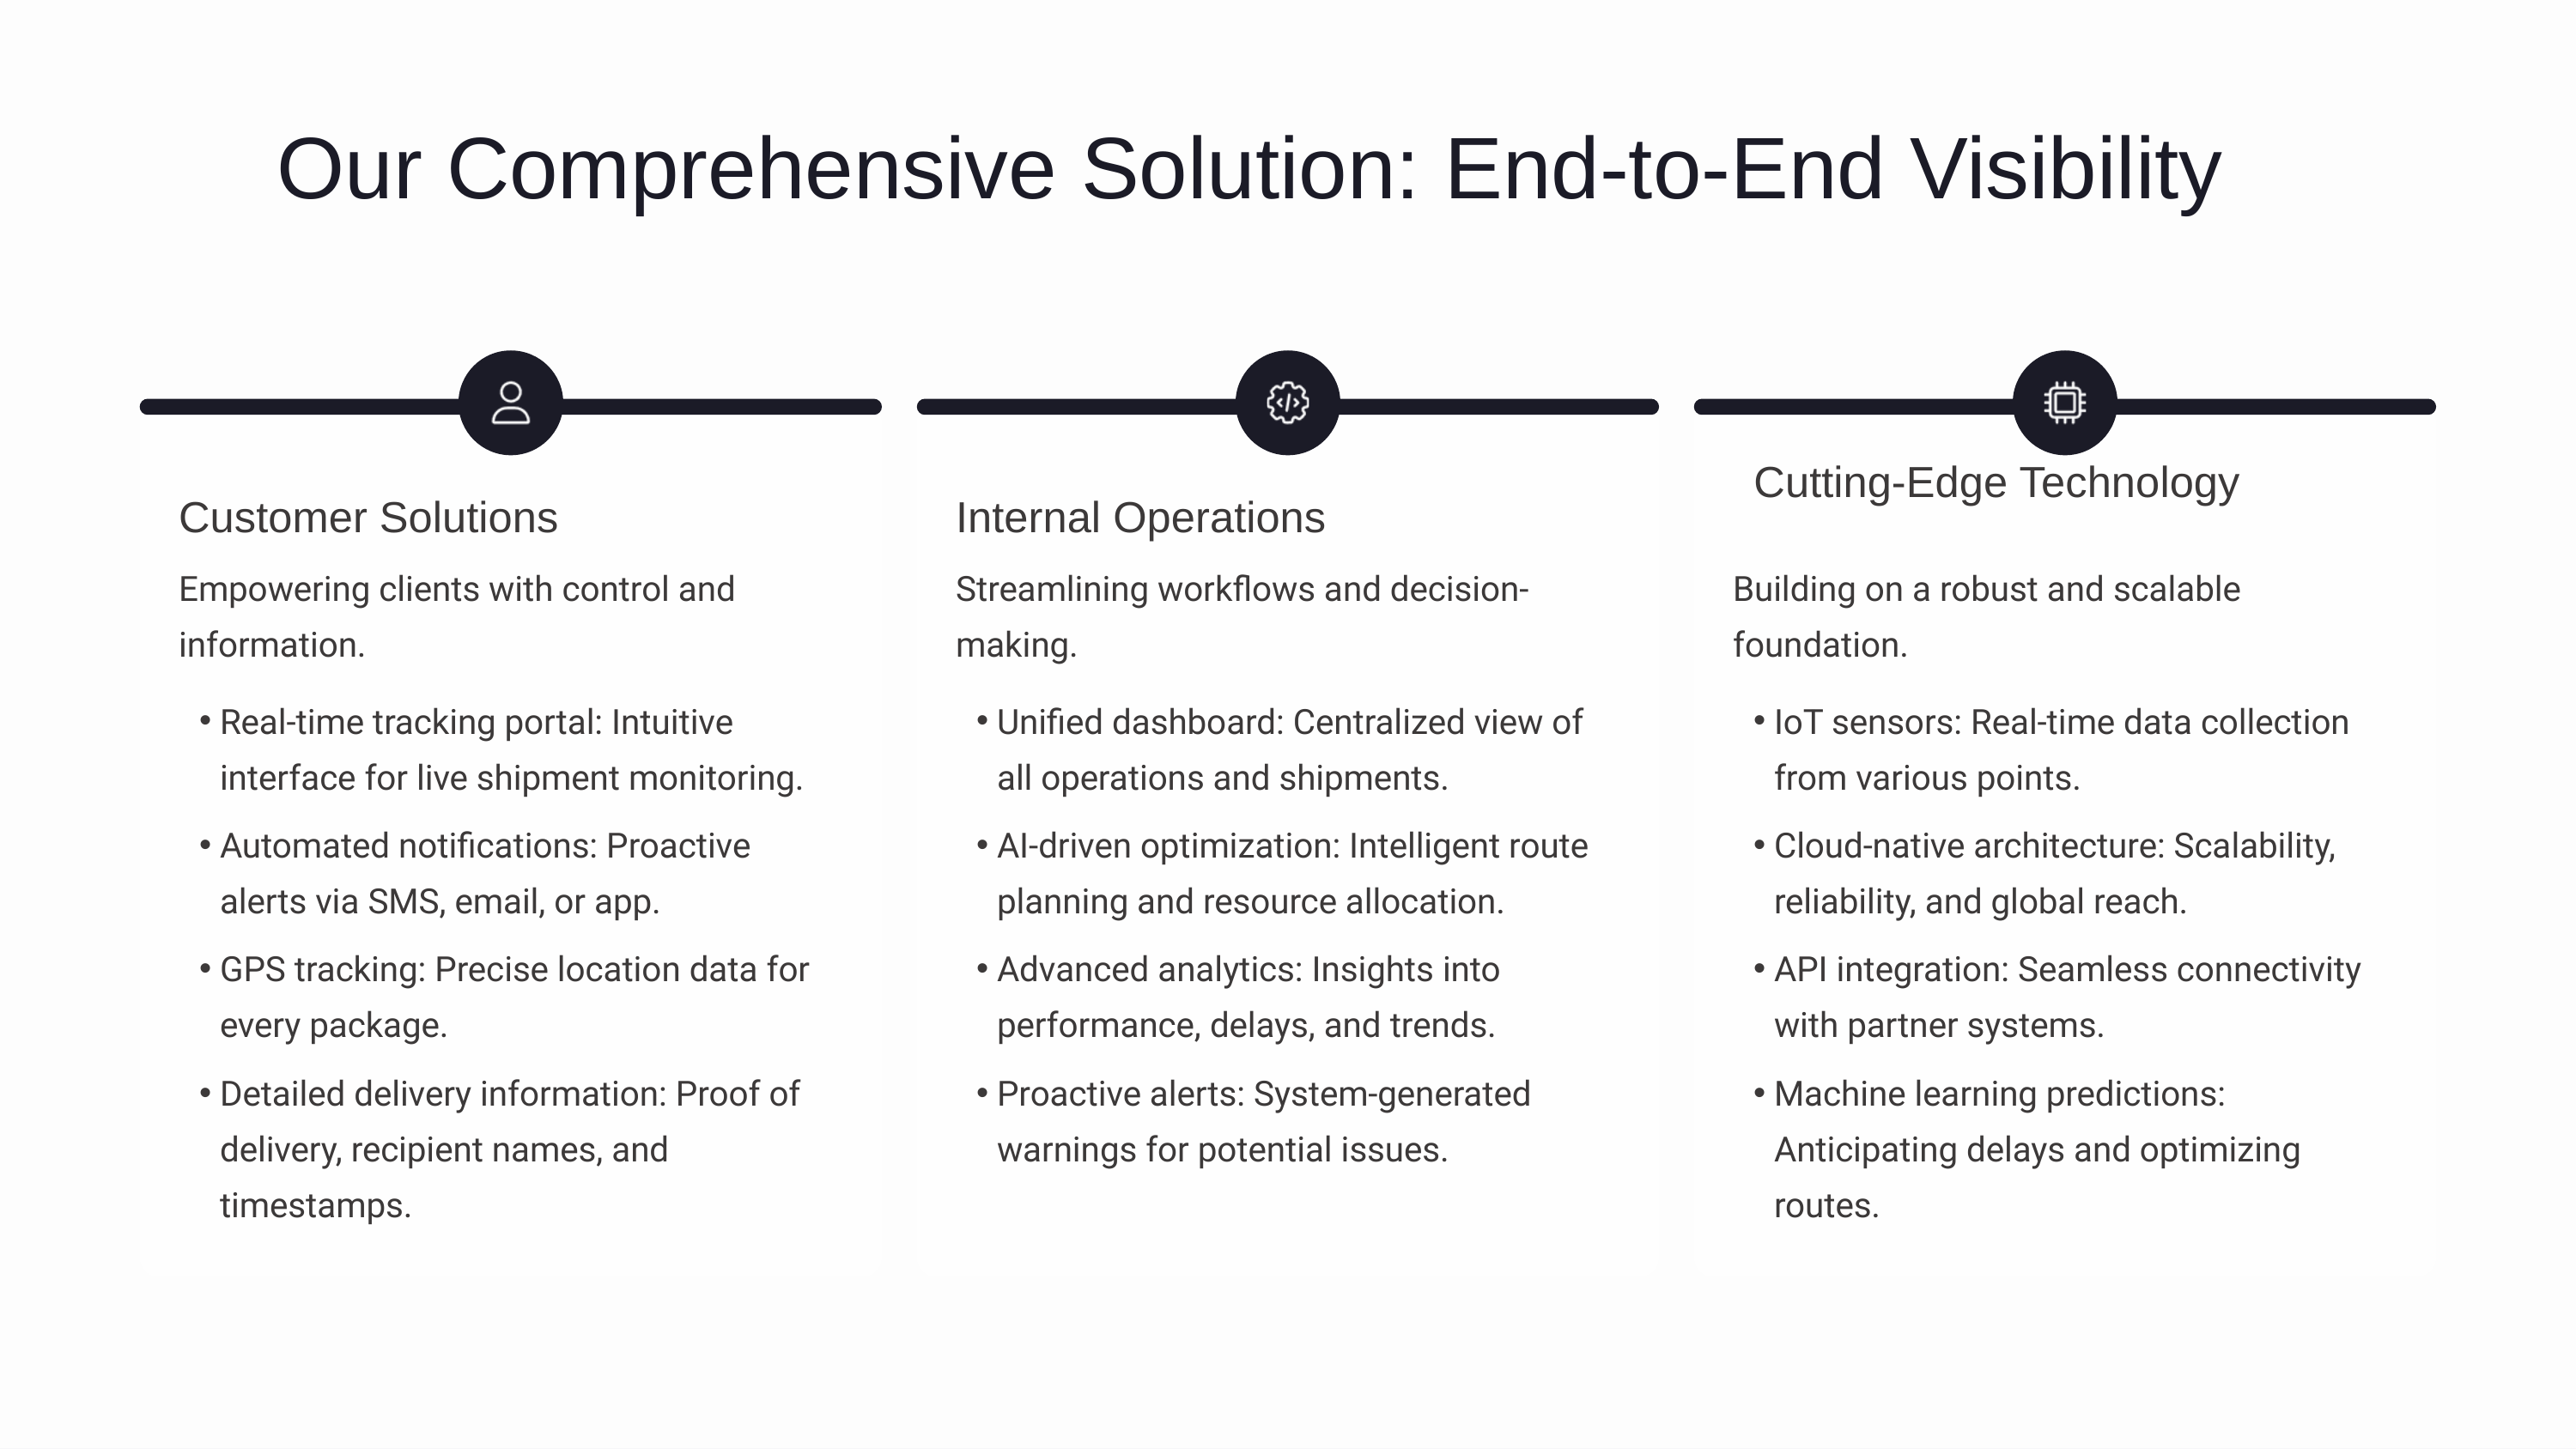

Our Comprehensive Solution: End-to-End Visibility

Cutting-Edge Technology
Customer Solutions
Internal Operations
Empowering clients with control and information.
Streamlining workflows and decision-making.
Building on a robust and scalable foundation.
Real-time tracking portal: Intuitive interface for live shipment monitoring.
Unified dashboard: Centralized view of all operations and shipments.
IoT sensors: Real-time data collection from various points.
Automated notifications: Proactive alerts via SMS, email, or app.
AI-driven optimization: Intelligent route planning and resource allocation.
Cloud-native architecture: Scalability, reliability, and global reach.
GPS tracking: Precise location data for every package.
Advanced analytics: Insights into performance, delays, and trends.
API integration: Seamless connectivity with partner systems.
Detailed delivery information: Proof of delivery, recipient names, and timestamps.
Proactive alerts: System-generated warnings for potential issues.
Machine learning predictions: Anticipating delays and optimizing routes.